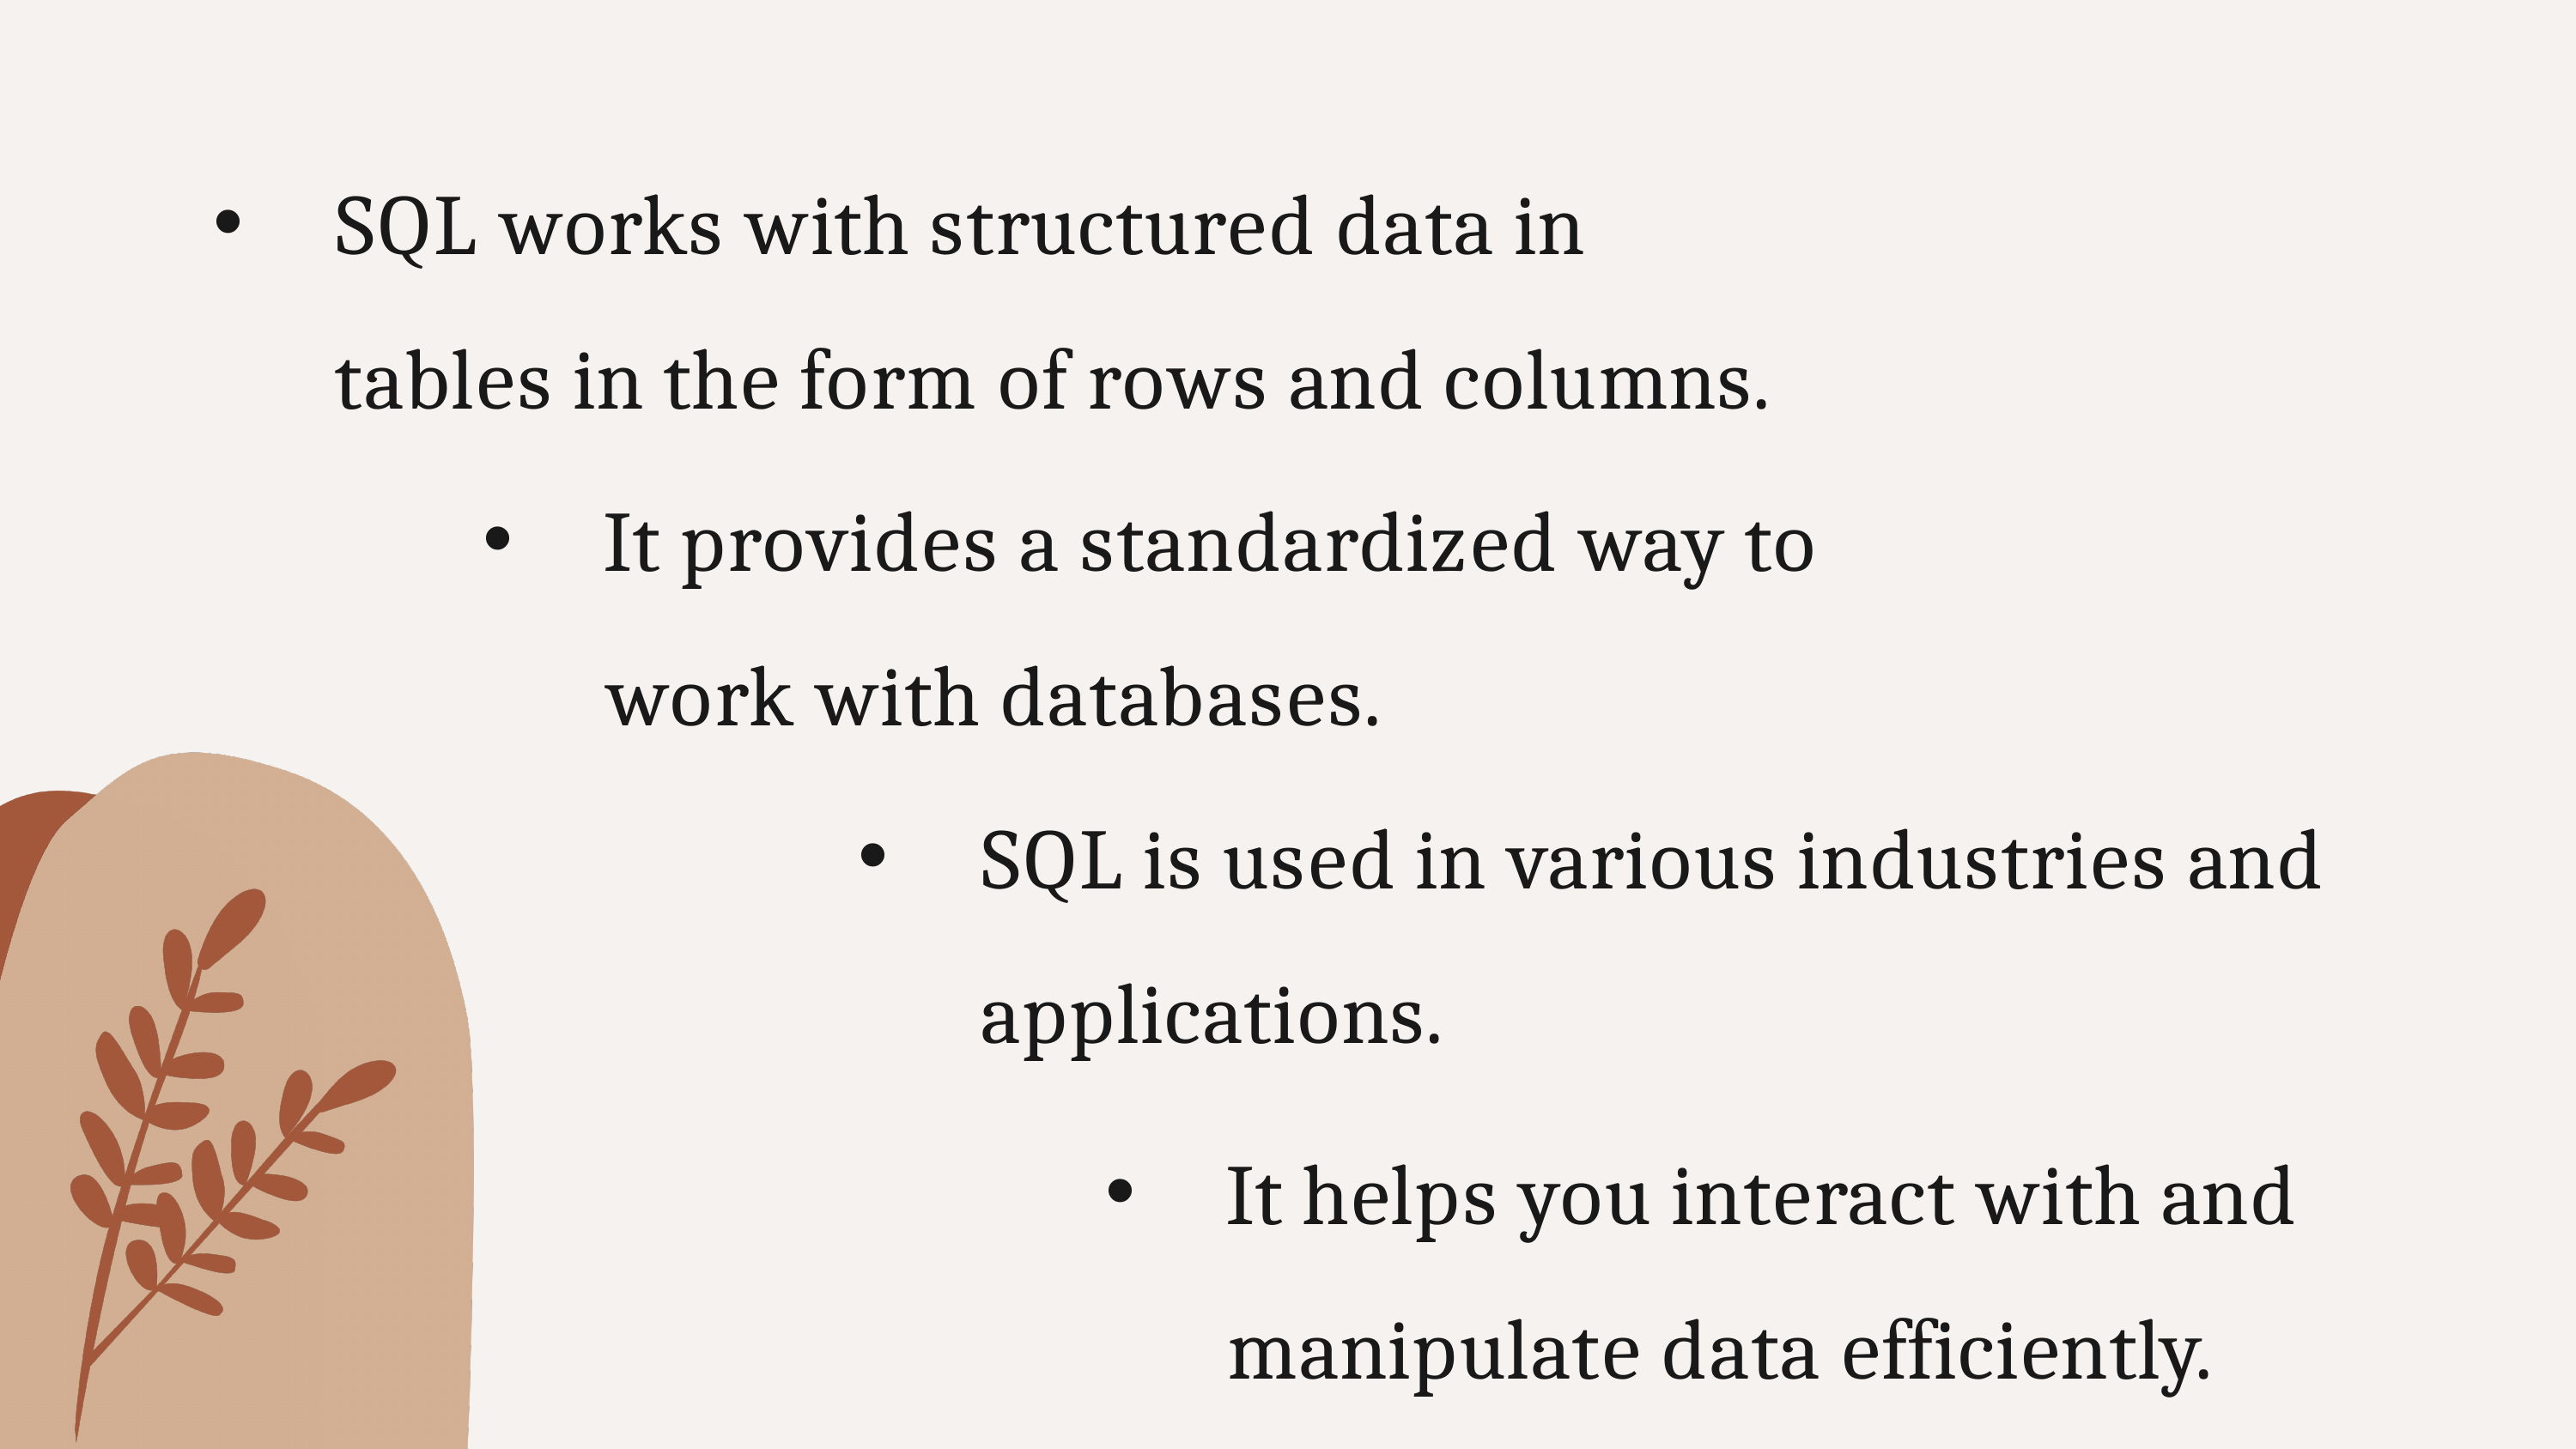

SQL works with structured data in tables in the form of rows and columns.
It provides a standardized way to work with databases.

SQL is used in various industries and applications.
It helps you interact with and manipulate data efficiently.